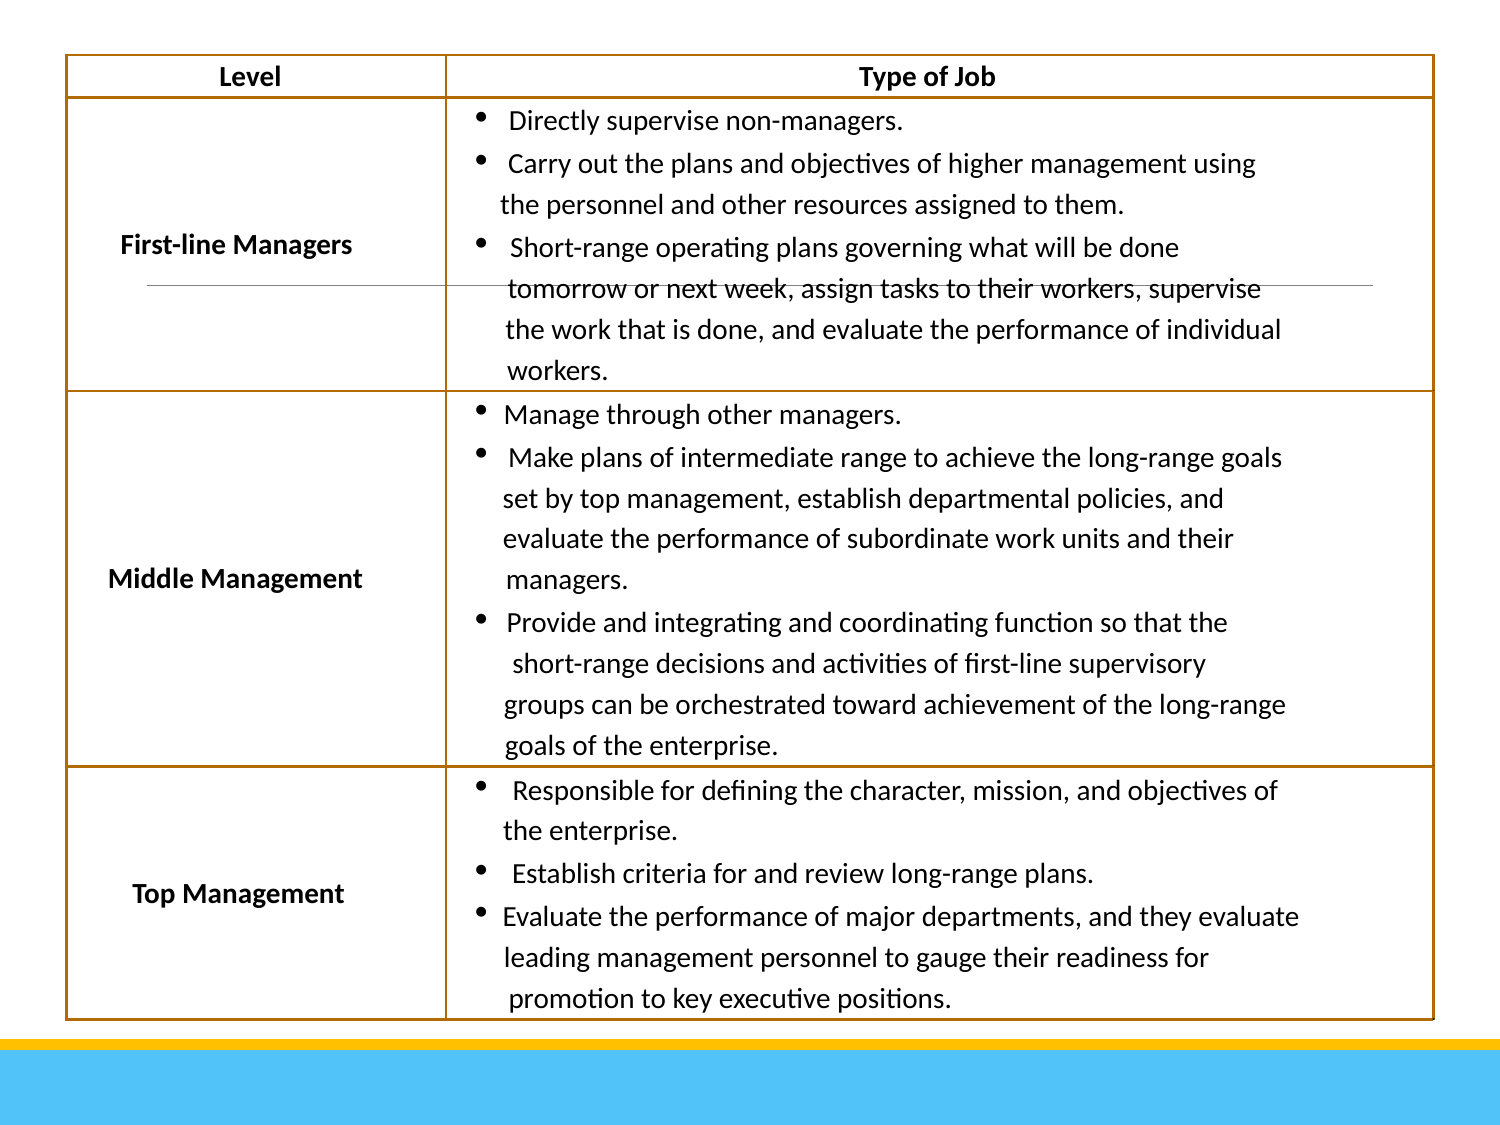

Level
Type of Job

•

Directly supervise non-managers.
•

Carry out the plans and objectives of higher management using
the personnel and other resources assigned to them.
•
First-line Managers

Short-range operating plans governing what will be done
tomorrow or next week, assign tasks to their workers, supervise
the work that is done, and evaluate the performance of individual
workers.

•

Manage through other managers.
•

Make plans of intermediate range to achieve the long-range goals
set by top management, establish departmental policies, and
evaluate the performance of subordinate work units and their
Middle Management
managers.
•

Provide and integrating and coordinating function so that the
short-range decisions and activities of first-line supervisory
groups can be orchestrated toward achievement of the long-range
goals of the enterprise.

•

Responsible for defining the character, mission, and objectives of
the enterprise.
•

Establish criteria for and review long-range plans.
Top Management
•

Evaluate the performance of major departments, and they evaluate
leading management personnel to gauge their readiness for
promotion to key executive positions.